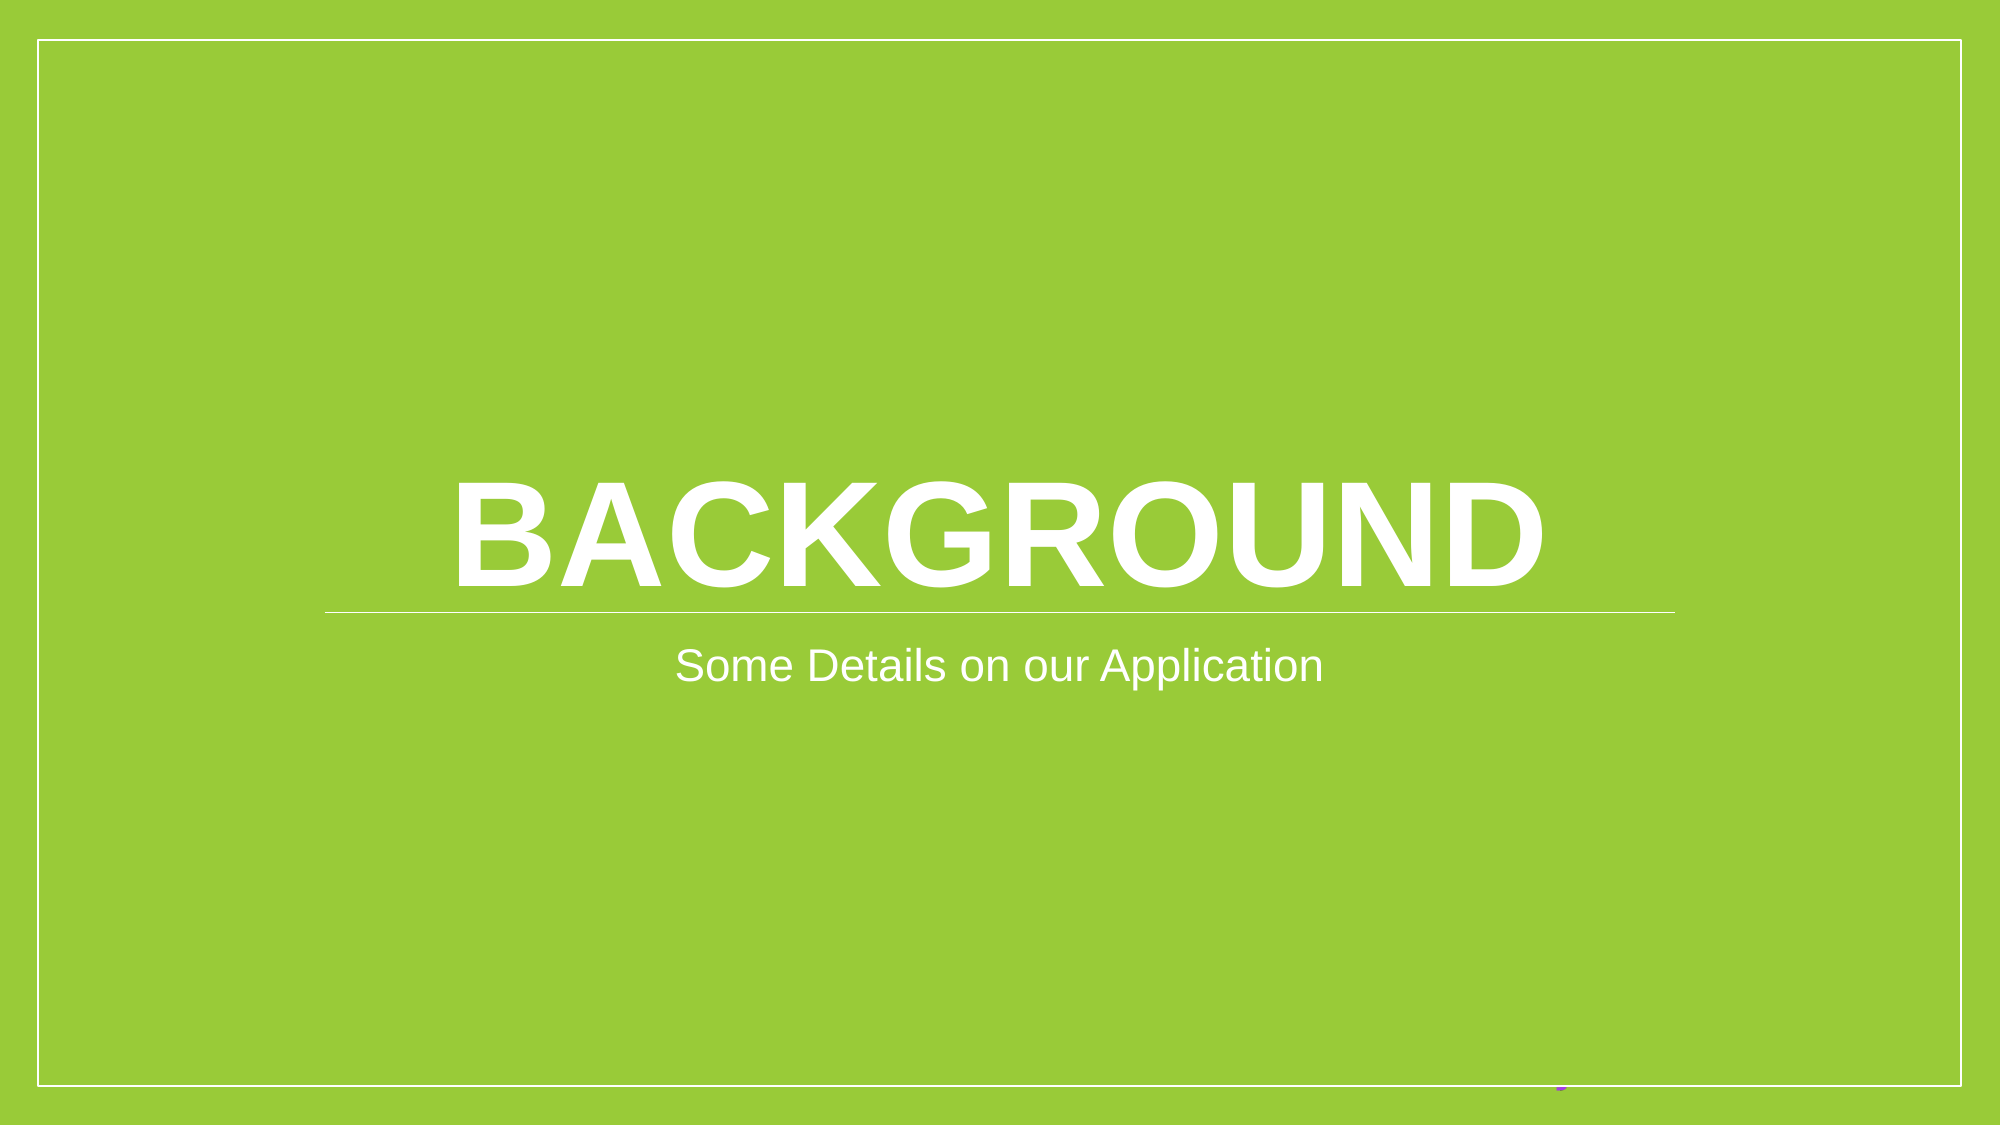

# Background
Some Details on our Application